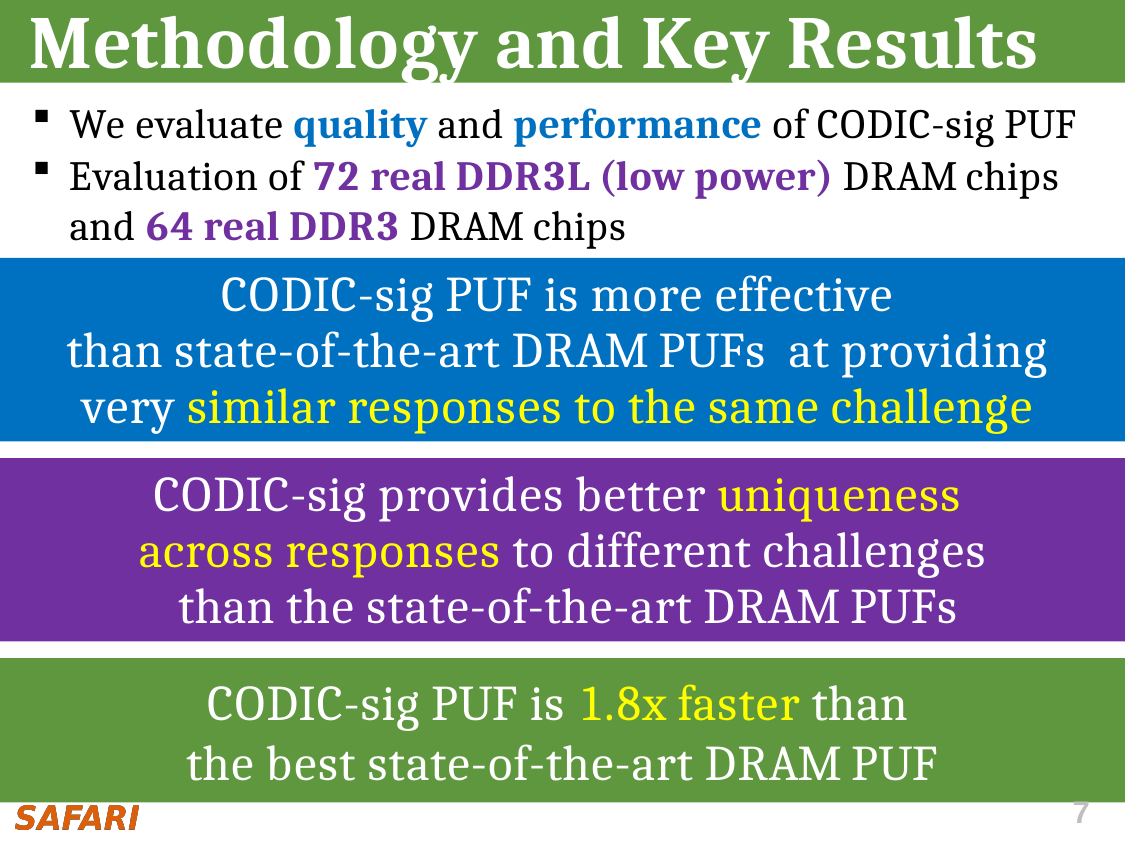

# Methodology and Key Results Evaluation Time
We evaluate quality and performance of CODIC-sig PUF
Evaluation of 72 real DDR3L (low power) DRAM chips and 64 real DDR3 DRAM chips
CODIC-sig PUF is more effective
than state-of-the-art DRAM PUFs  at providing
very similar responses to the same challenge
CODIC-sig provides better uniqueness
across responses to different challenges
 than the state-of-the-art DRAM PUFs
CODIC-sig PUF is 1.8x faster than
the best state-of-the-art DRAM PUF
7